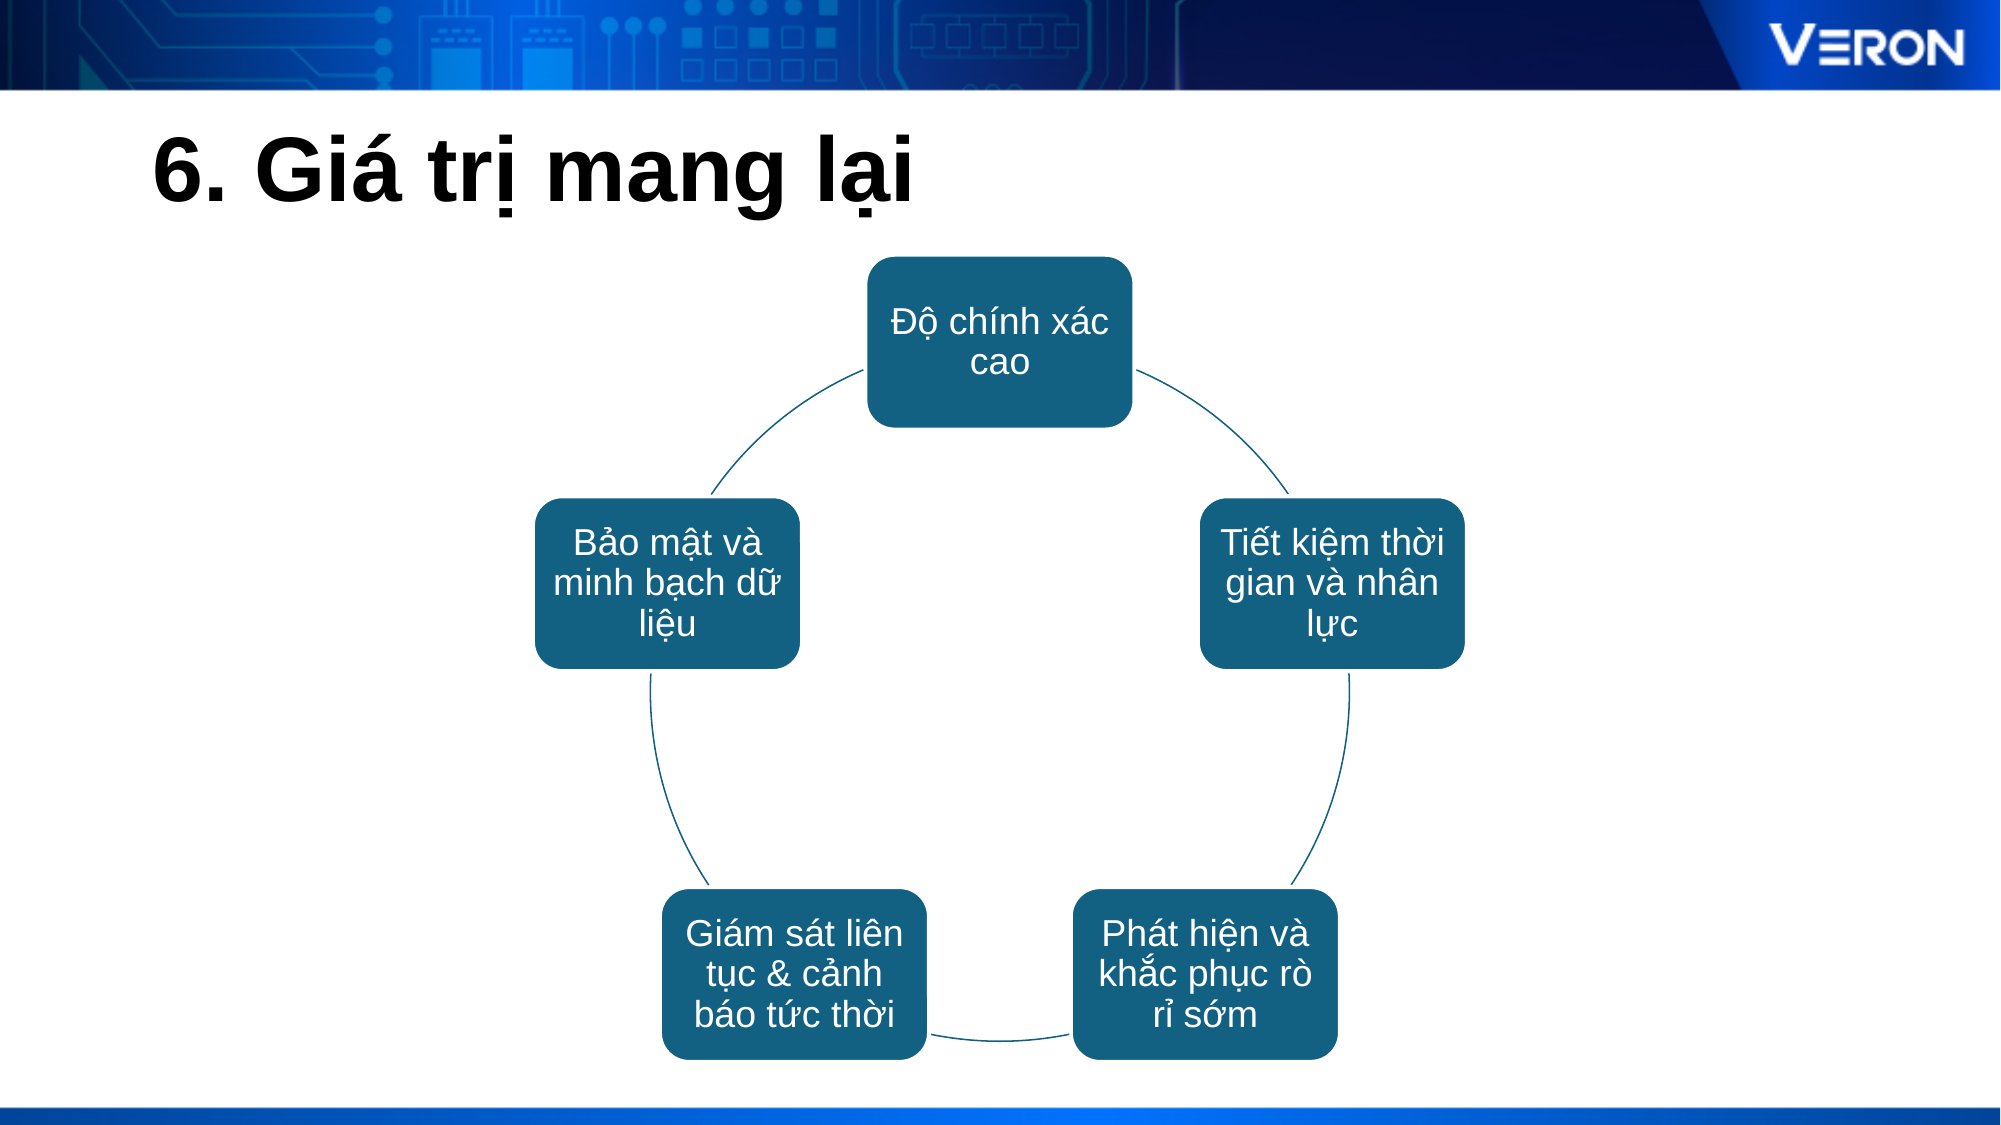

# 6. Giá trị mang lại

Độ chính xác cao

Bảo mật và minh bạch dữ liệu
Tiết kiệm thời gian và nhân lực

Giám sát liên tục & cảnh báo tức thời
Phát hiện và khắc phục rò rỉ sớm